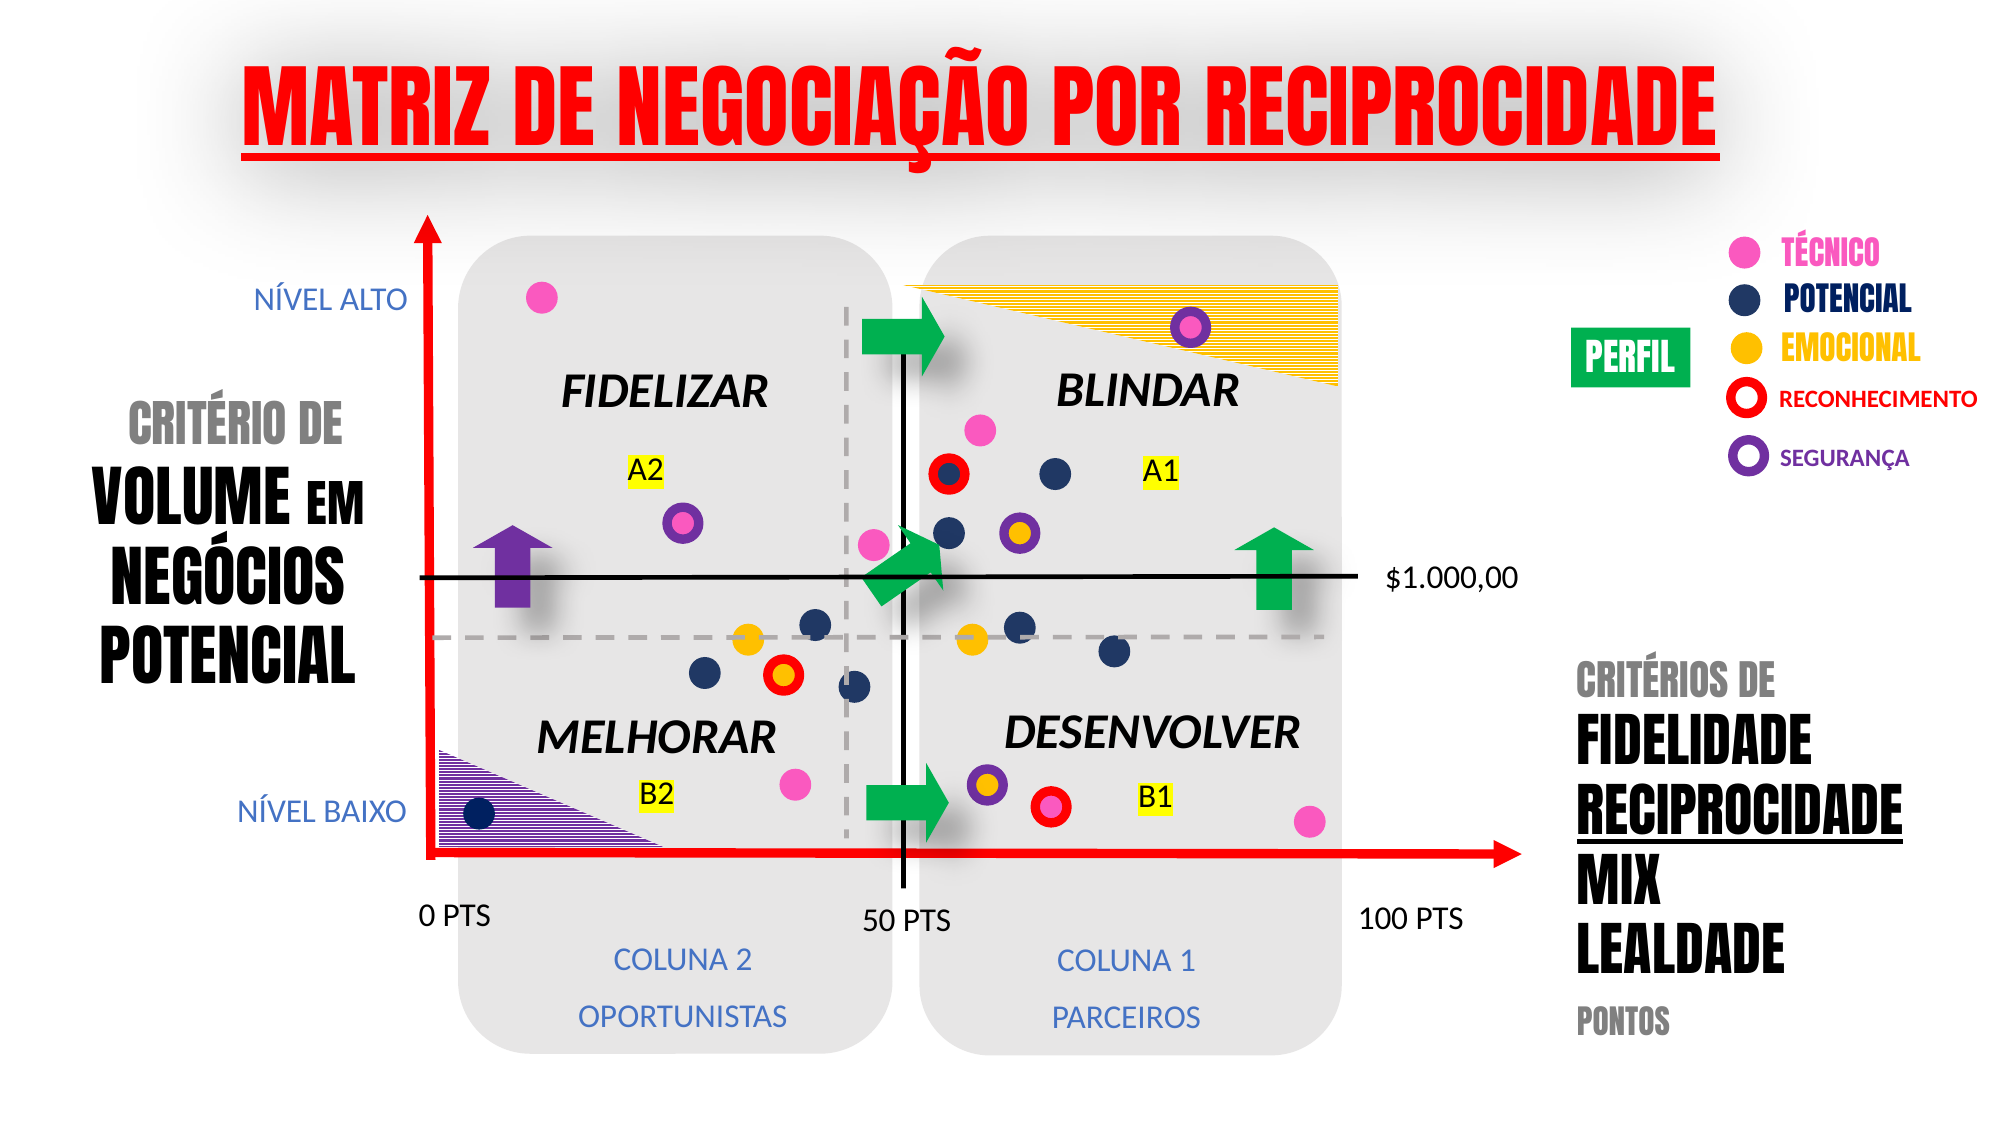

MATRIZ DE NEGOCIAÇÃO POR RECIPROCIDADE

TÉCNICO

NÍVEL ALTO
POTENCIAL

EMOCIONAL
PERFIL

BLINDAR
FIDELIZAR
 CRITÉRIO DE VOLUME EM NEGÓCIOS POTENCIAL
RECONHECIMENTO

SEGURANÇA
A2

A1

$1.000,00

CRITÉRIOS DE FIDELIDADE RECIPROCIDADE MIX	  LEALDADE
PONTOS

DESENVOLVER
MELHORAR

B2
B1

NÍVEL BAIXO

0 PTS
100 PTS
50 PTS
COLUNA 2
OPORTUNISTAS
COLUNA 1
PARCEIROS